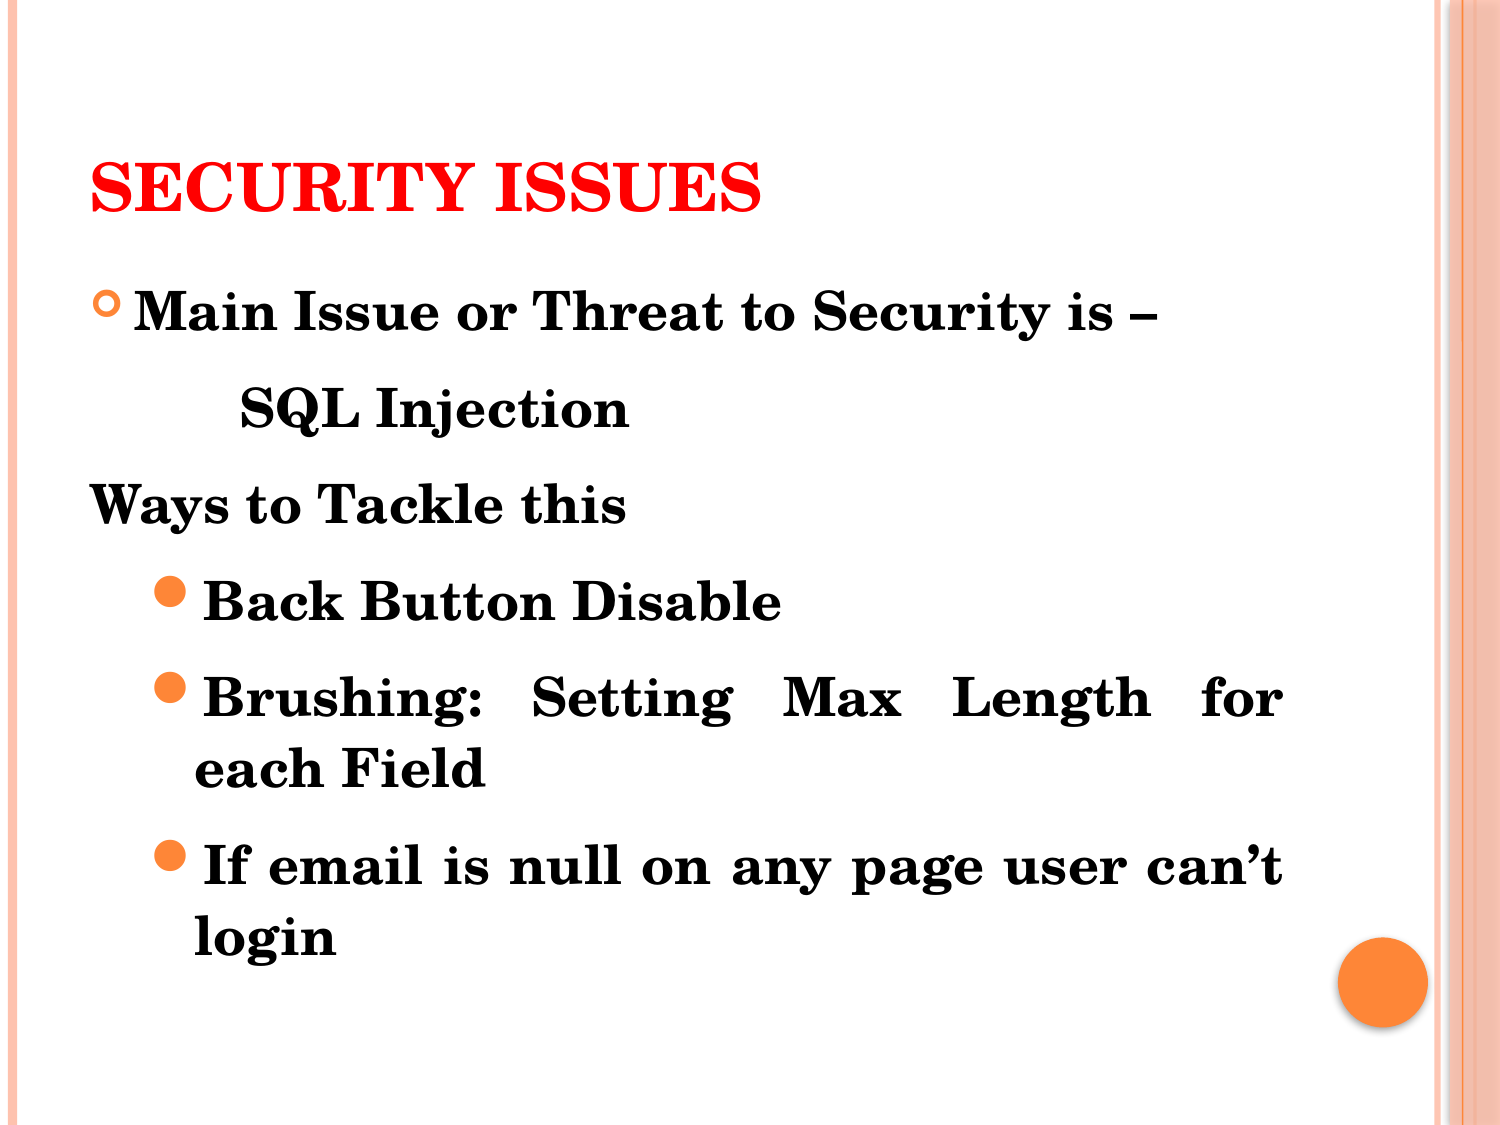

# Security Issues
Main Issue or Threat to Security is –
	SQL Injection
Ways to Tackle this
Back Button Disable
Brushing: Setting Max Length for each Field
If email is null on any page user can’t login